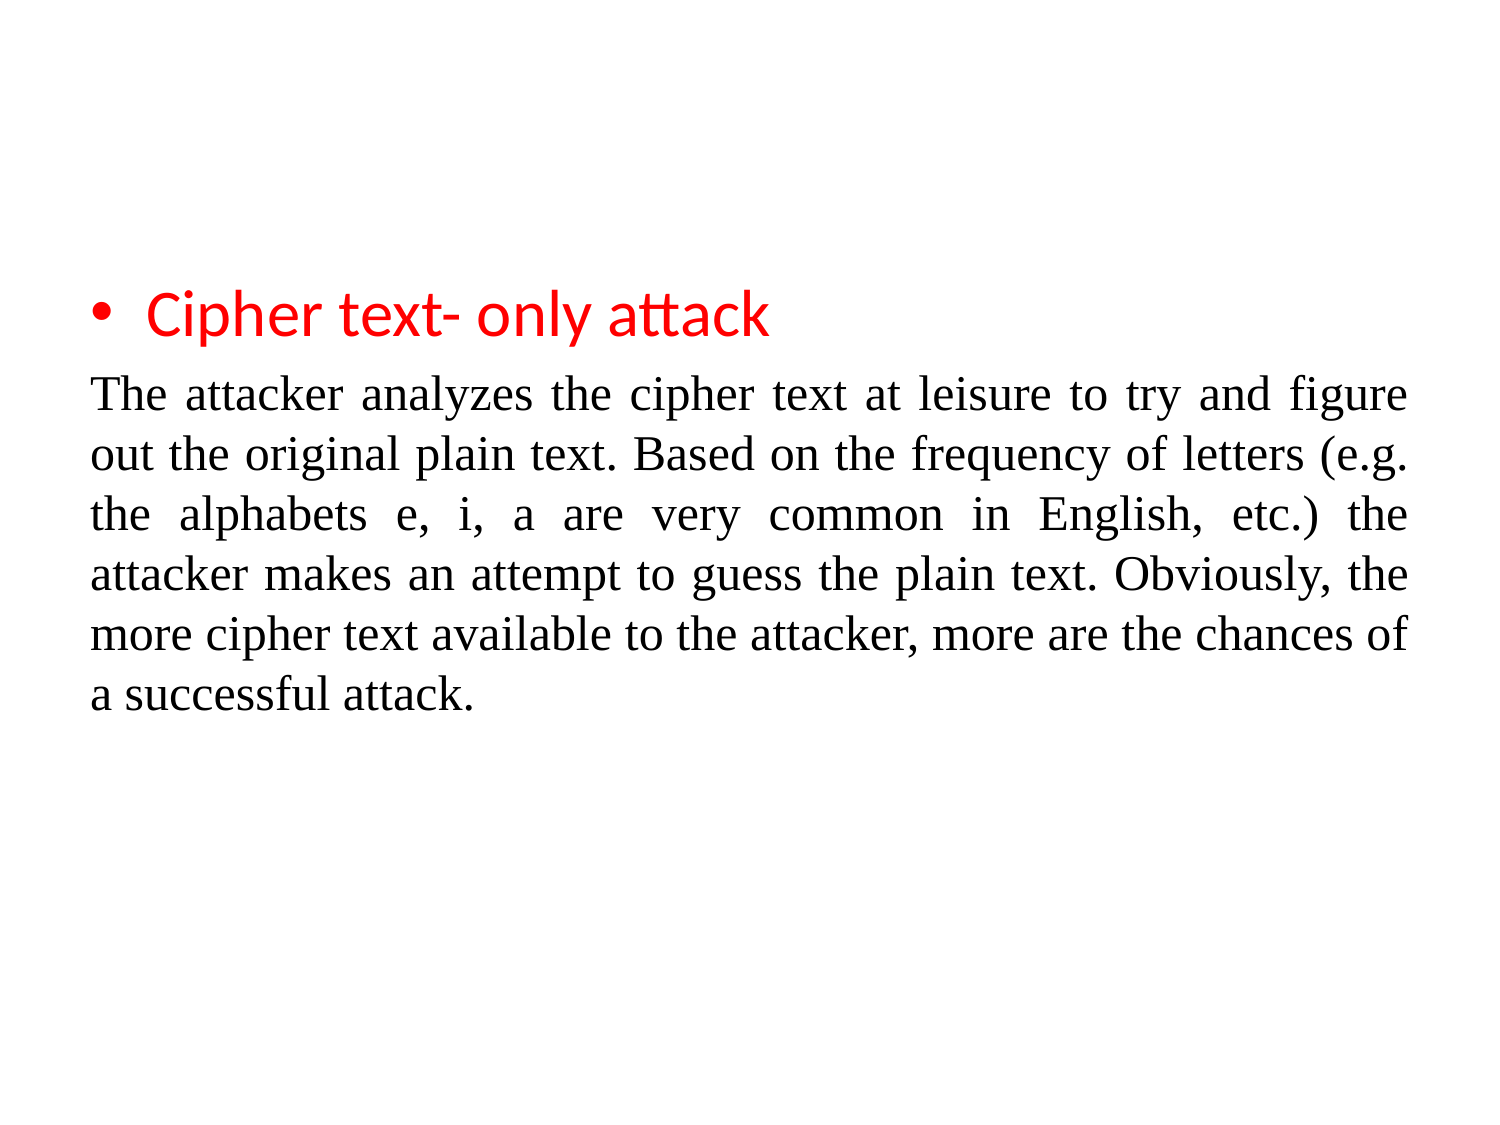

Cipher text- only attack
The attacker analyzes the cipher text at leisure to try and figure out the original plain text. Based on the frequency of letters (e.g. the alphabets e, i, a are very common in English, etc.) the attacker makes an attempt to guess the plain text. Obviously, the more cipher text available to the attacker, more are the chances of a successful attack.